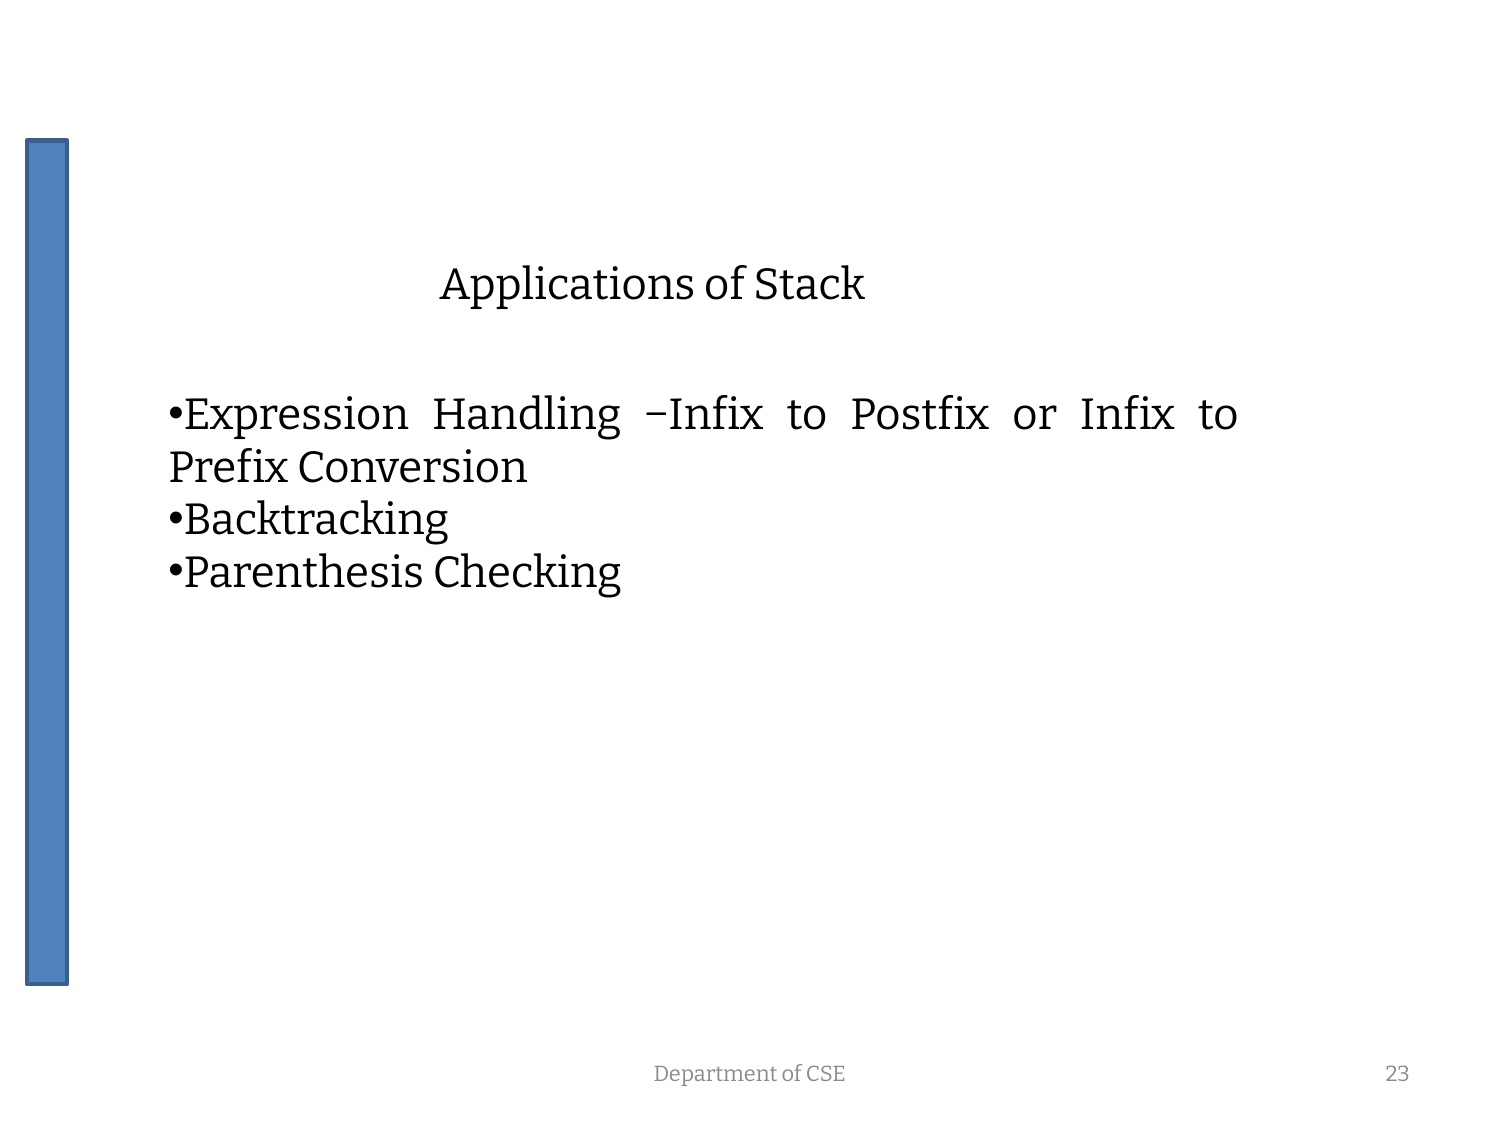

Applications of Stack
Expression Handling −Infix to Postfix or Infix to Prefix Conversion
Backtracking
Parenthesis Checking
Department of CSE
23